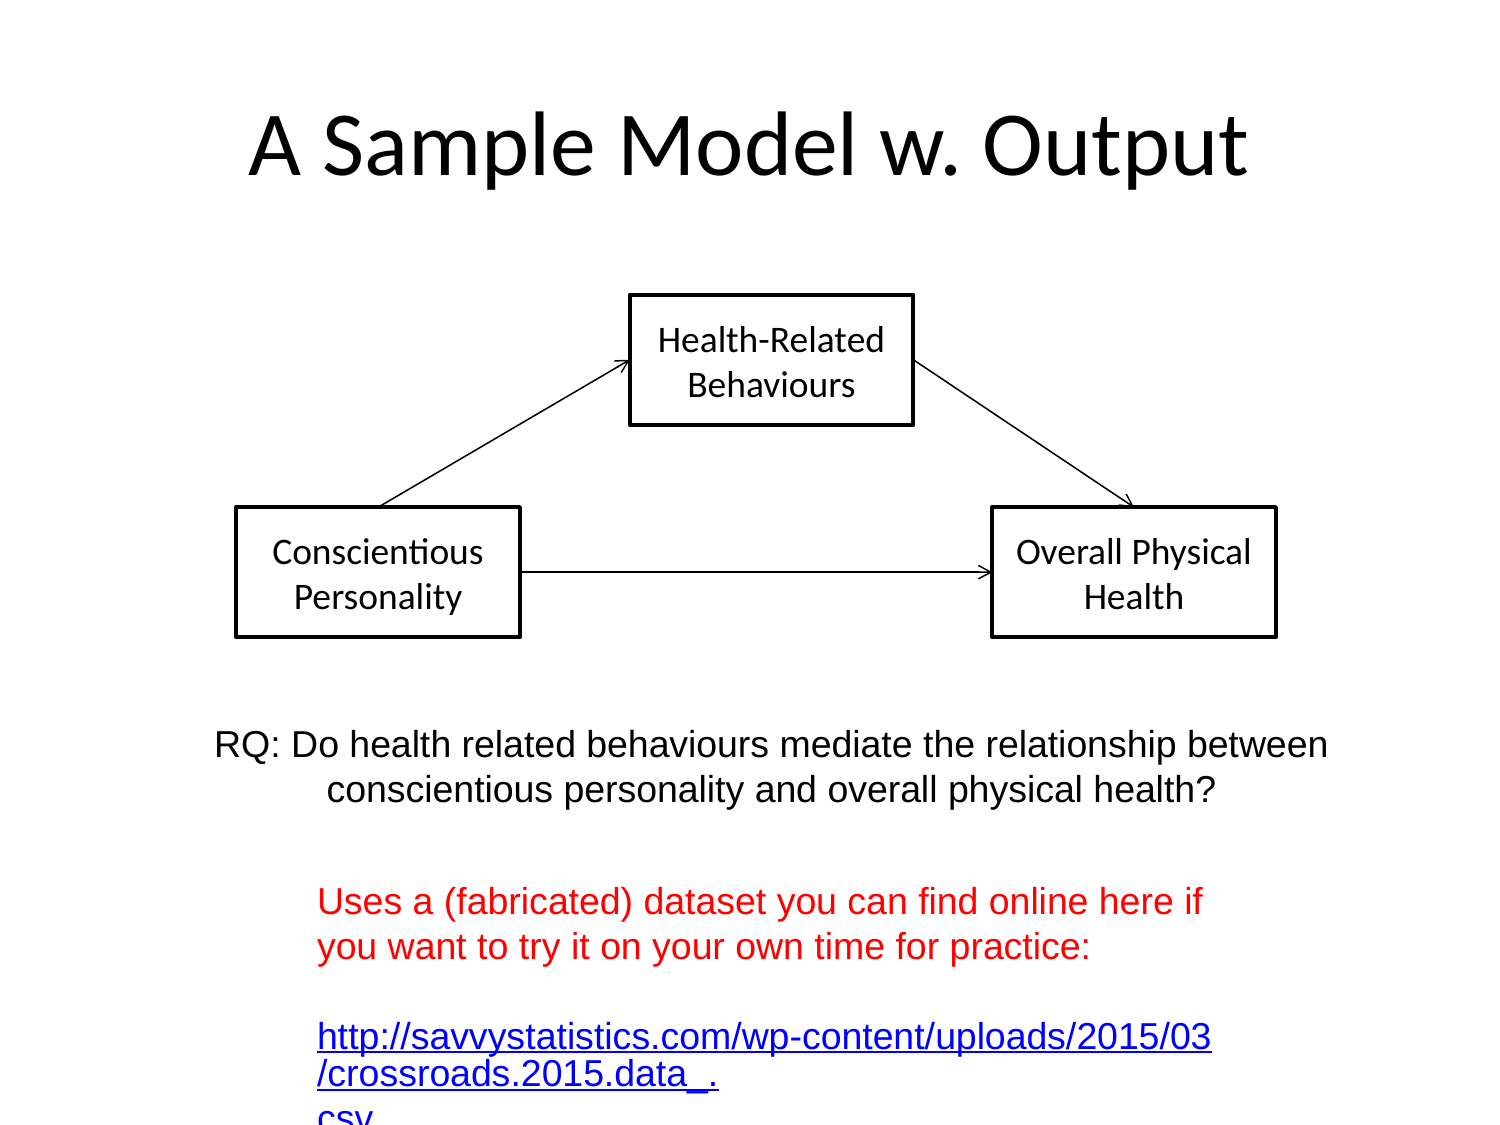

# A Sample Model w. Output
Health-Related Behaviours
Conscientious Personality
Overall Physical Health
RQ: Do health related behaviours mediate the relationship between conscientious personality and overall physical health?
Uses a (fabricated) dataset you can find online here if you want to try it on your own time for practice:

http://savvystatistics.com/wp-content/uploads/2015/03/crossroads.2015.data_.csv